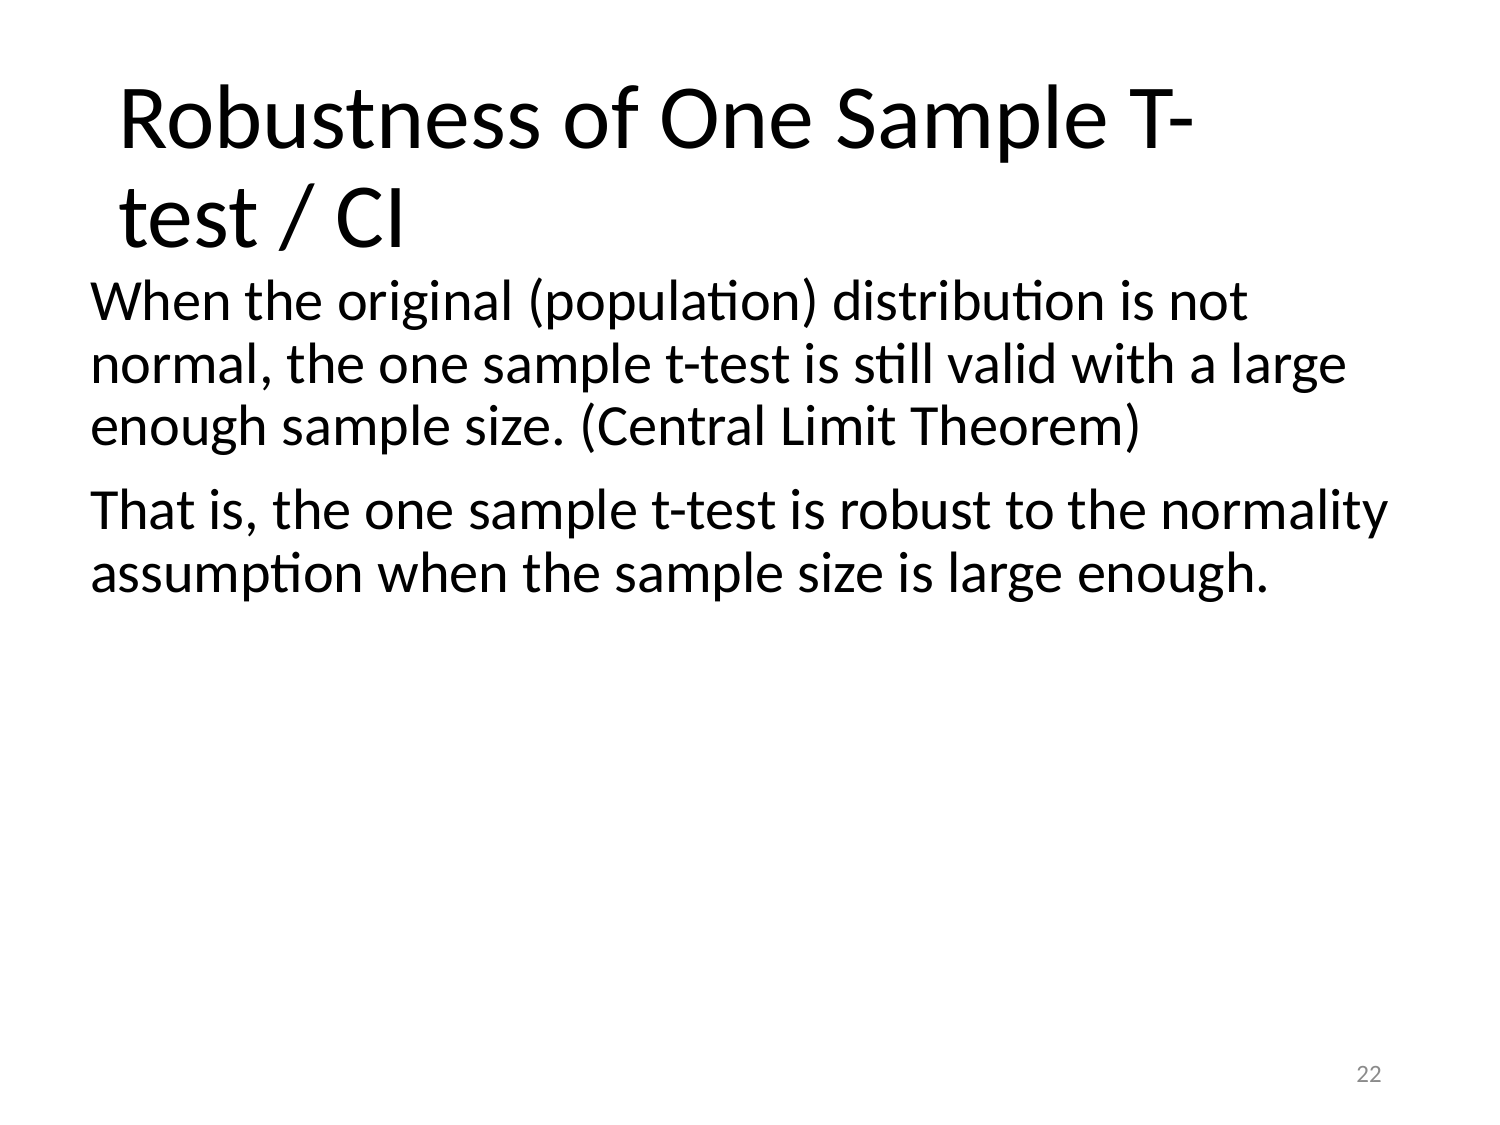

# Robustness of One Sample T-test / CI
When the original (population) distribution is not normal, the one sample t-test is still valid with a large enough sample size. (Central Limit Theorem)
That is, the one sample t-test is robust to the normality assumption when the sample size is large enough.
22